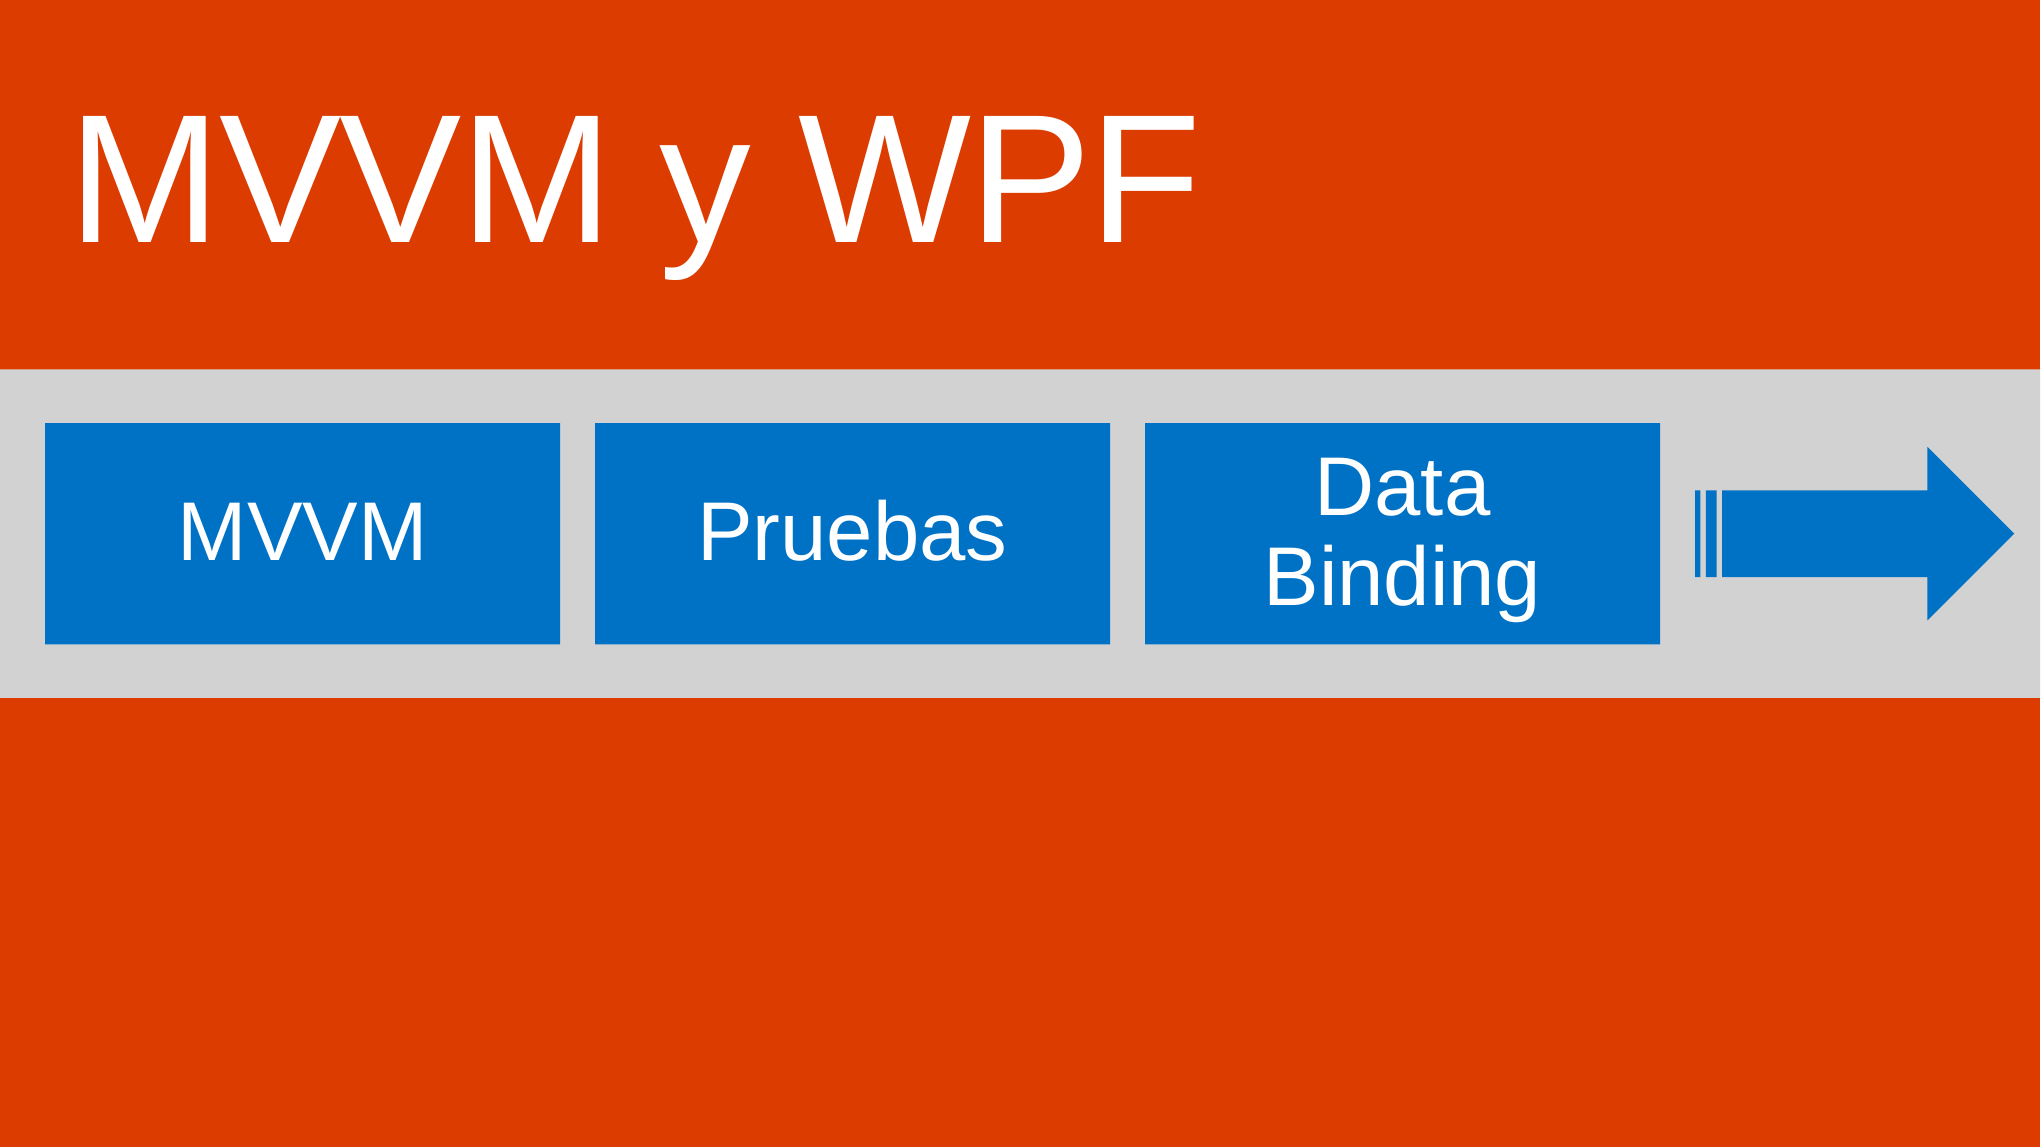

# MVVM y WPF

MVVM
Pruebas
Data Binding